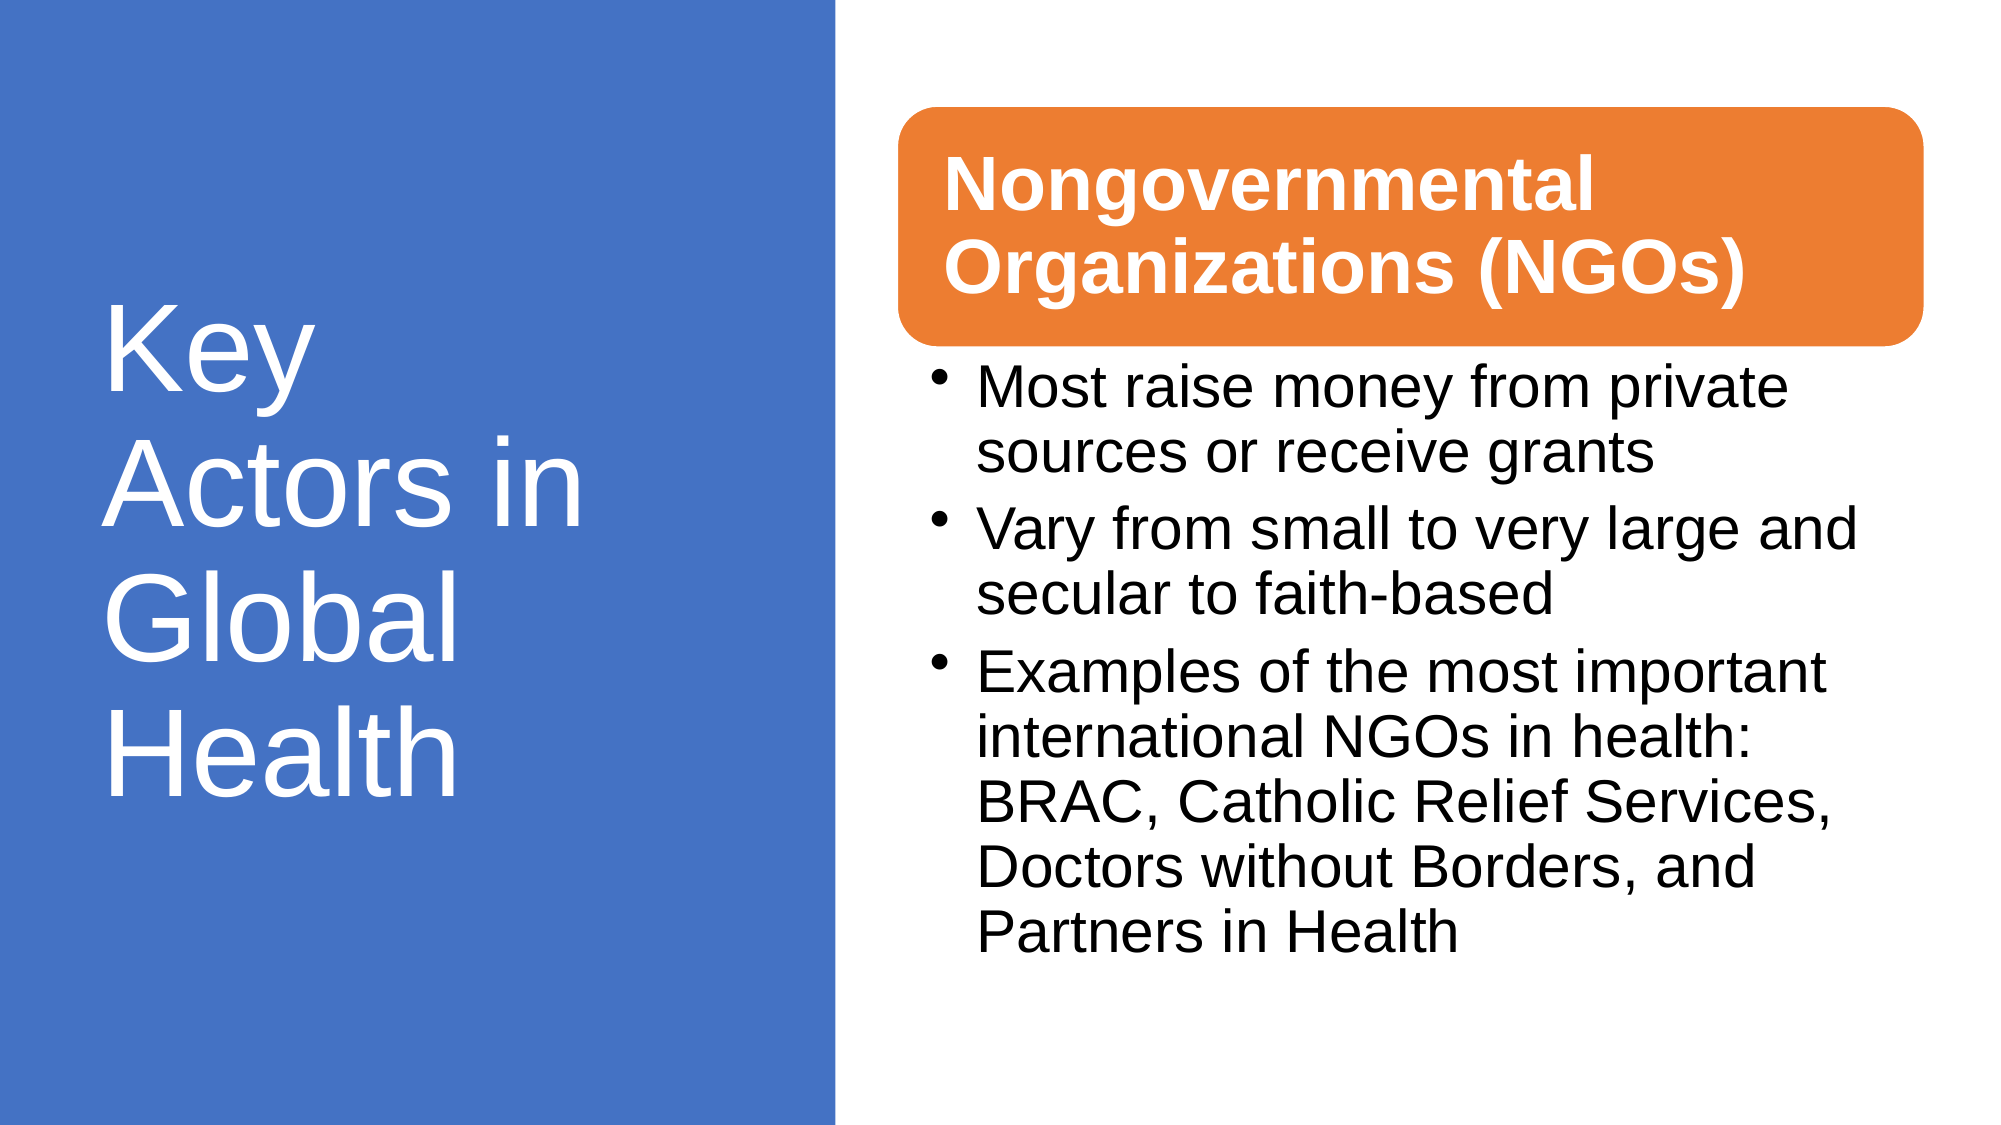

# Key Actors in Global Health
Nongovernmental Organizations (NGOs)
Most raise money from private sources or receive grants
Vary from small to very large and secular to faith-based
Examples of the most important international NGOs in health: BRAC, Catholic Relief Services, Doctors without Borders, and Partners in Health